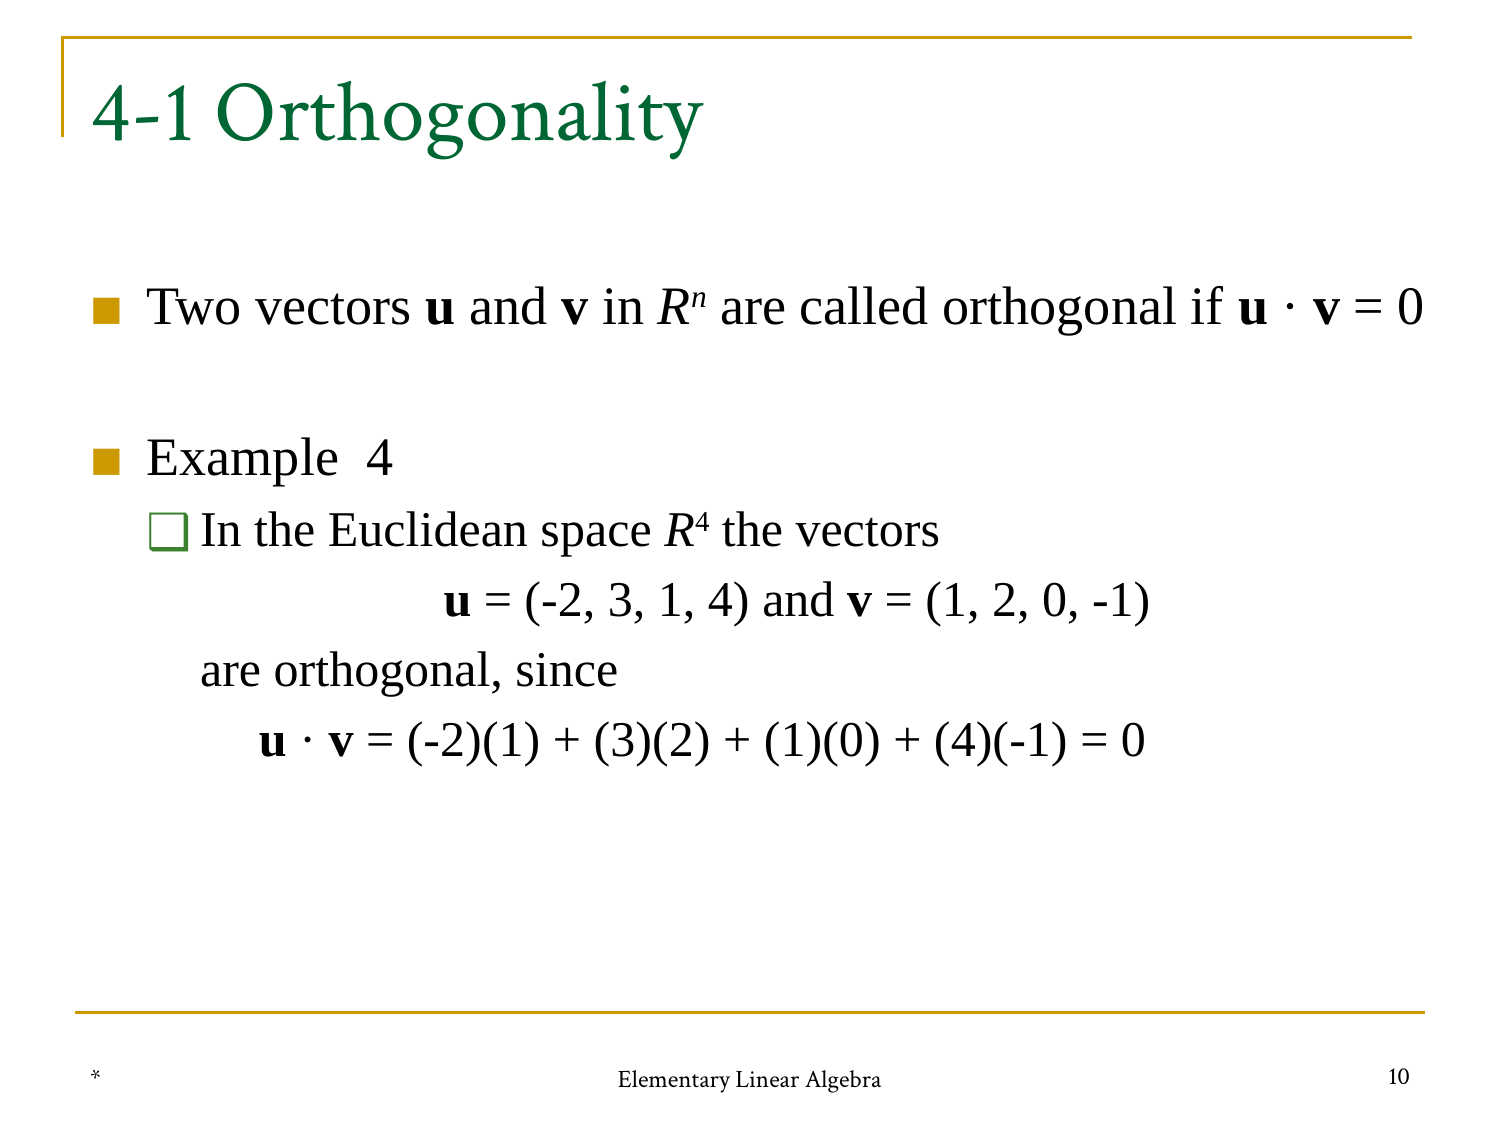

# 4-1 Orthogonality
Two vectors u and v in Rn are called orthogonal if u · v = 0

Example  4
In the Euclidean space R4 the vectors
u = (-2, 3, 1, 4) and v = (1, 2, 0, -1)
	are orthogonal, since
         u · v = (-2)(1) + (3)(2) + (1)(0) + (4)(-1) = 0

*
10
Elementary Linear Algebra